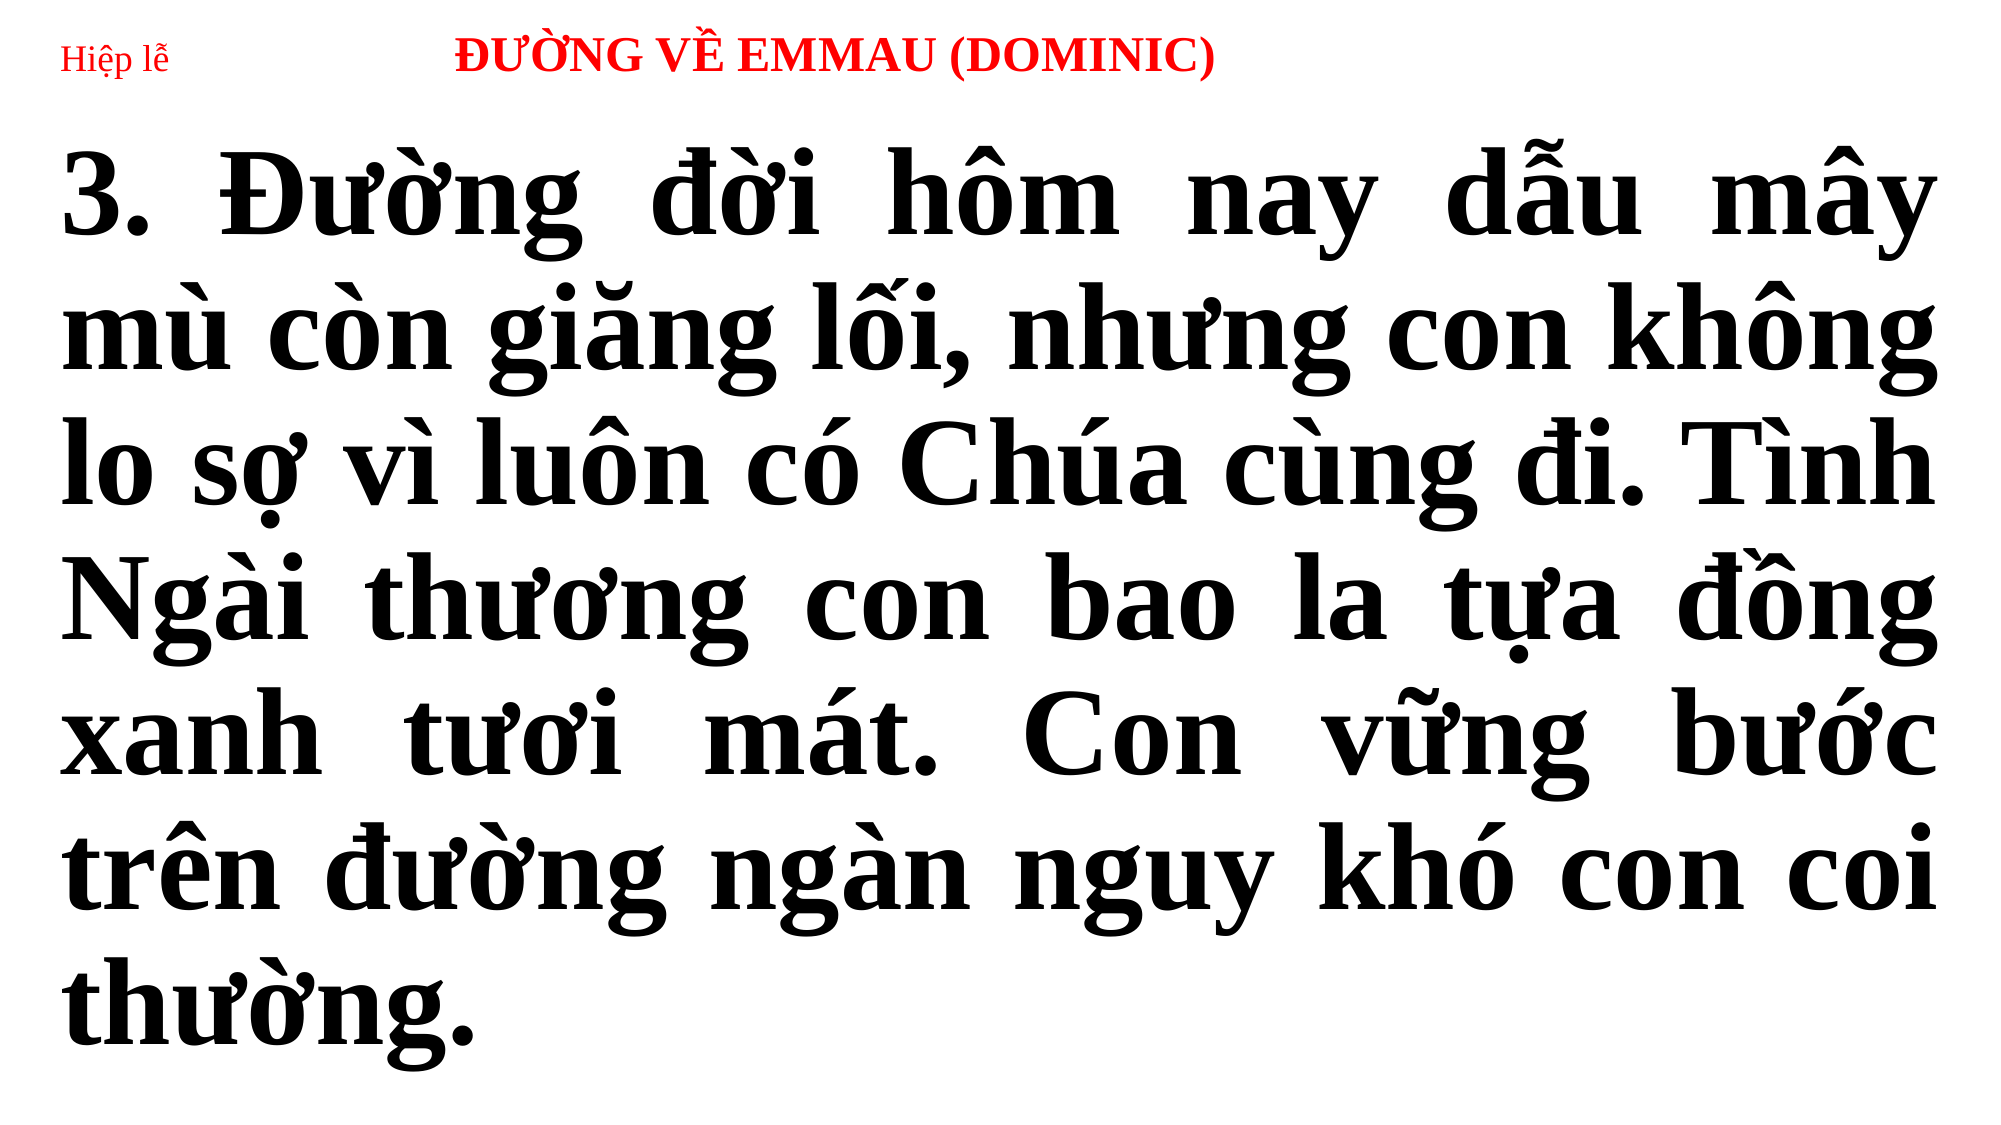

# Hiệp lễ                              ĐƯỜNG VỀ EMMAU (DOMINIC)
3. Đường đời hôm nay dẫu mây mù còn giăng lối, nhưng con không lo sợ vì luôn có Chúa cùng đi. Tình Ngài thương con bao la tựa đồng xanh tươi mát. Con vững bước trên đường ngàn nguy khó con coi thường.